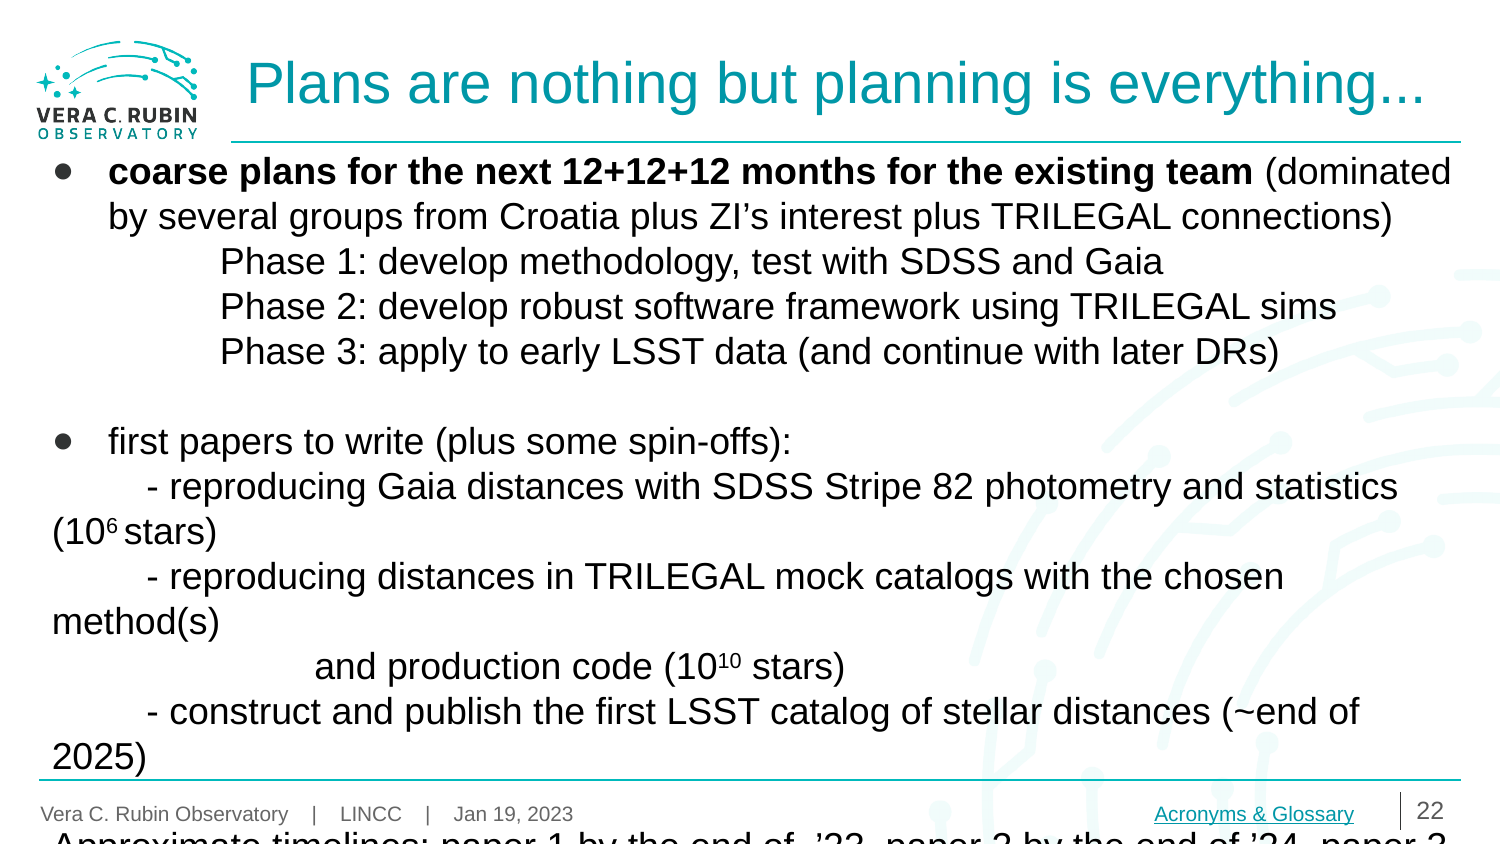

Plans are nothing but planning is everything...
coarse plans for the next 12+12+12 months for the existing team (dominated by several groups from Croatia plus ZI’s interest plus TRILEGAL connections)
                Phase 1: develop methodology, test with SDSS and Gaia
                Phase 2: develop robust software framework using TRILEGAL sims
                Phase 3: apply to early LSST data (and continue with later DRs)

first papers to write (plus some spin-offs):
         - reproducing Gaia distances with SDSS Stripe 82 photometry and statistics (106 stars)
         - reproducing distances in TRILEGAL mock catalogs with the chosen method(s)
                         and production code (1010 stars)
         - construct and publish the first LSST catalog of stellar distances (~end of 2025)

Approximate timelines: paper 1 by the end of  ’23, paper 2 by the end of ’24, paper 3 by the end of ‘25. But also additional smaller papers...

22